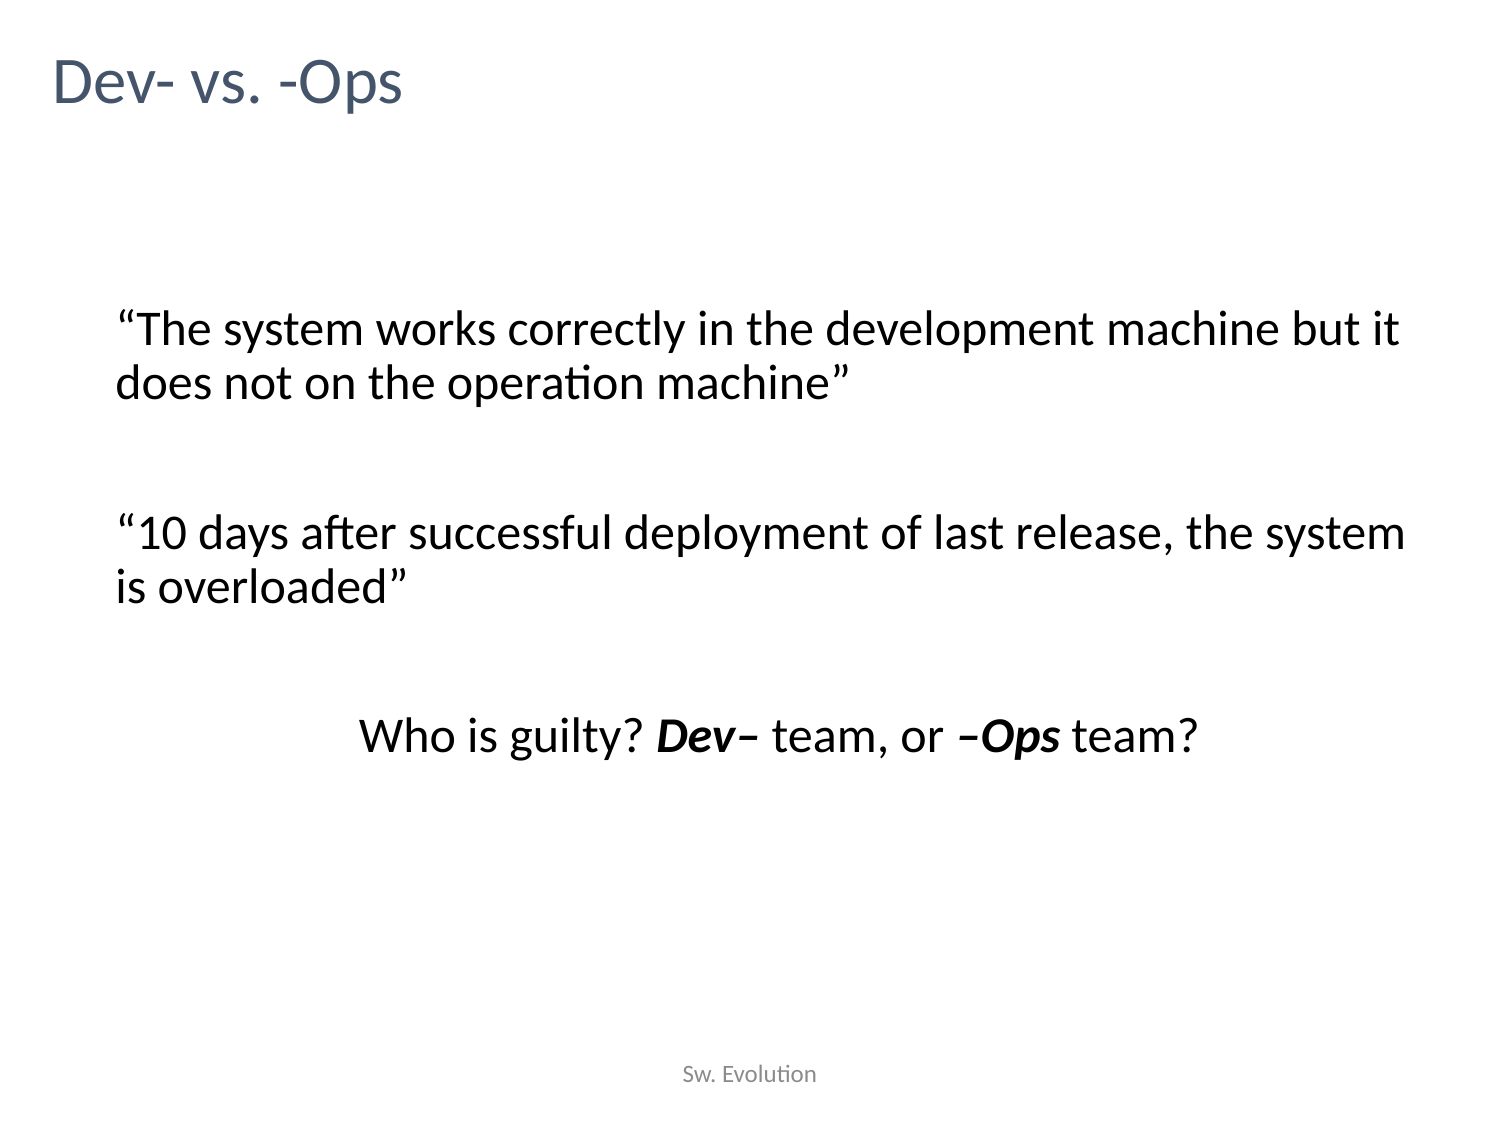

Dev- vs. -Ops
“The system works correctly in the development machine but it does not on the operation machine”

“10 days after successful deployment of last release, the system is overloaded”

Who is guilty? Dev– team, or –Ops team?

Sw. Evolution